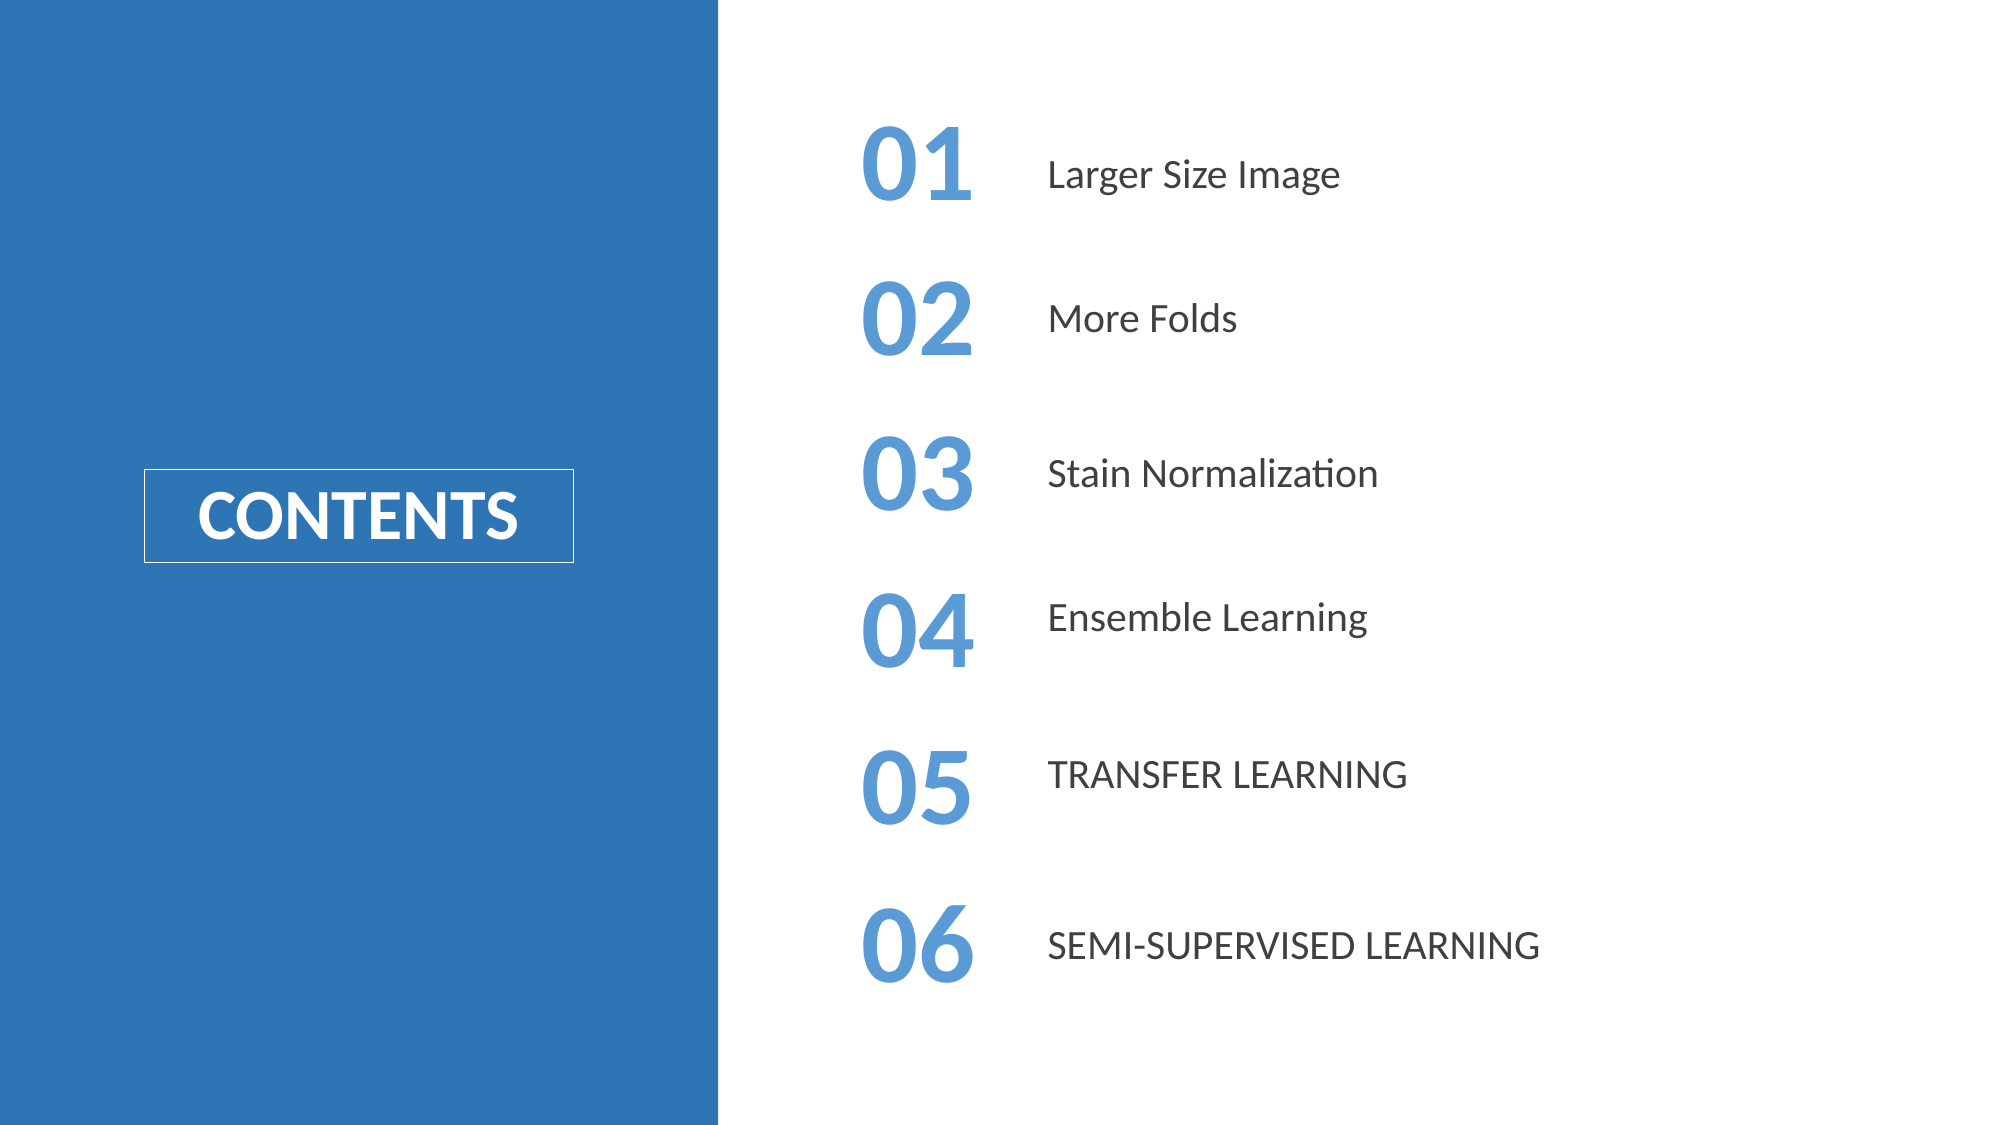

01
Larger Size Image

02
More Folds
03
Stain Normalization
CONTENTS
04
Ensemble Learning
05
TRANSFER LEARNING
06
SEMI-SUPERVISED LEARNING